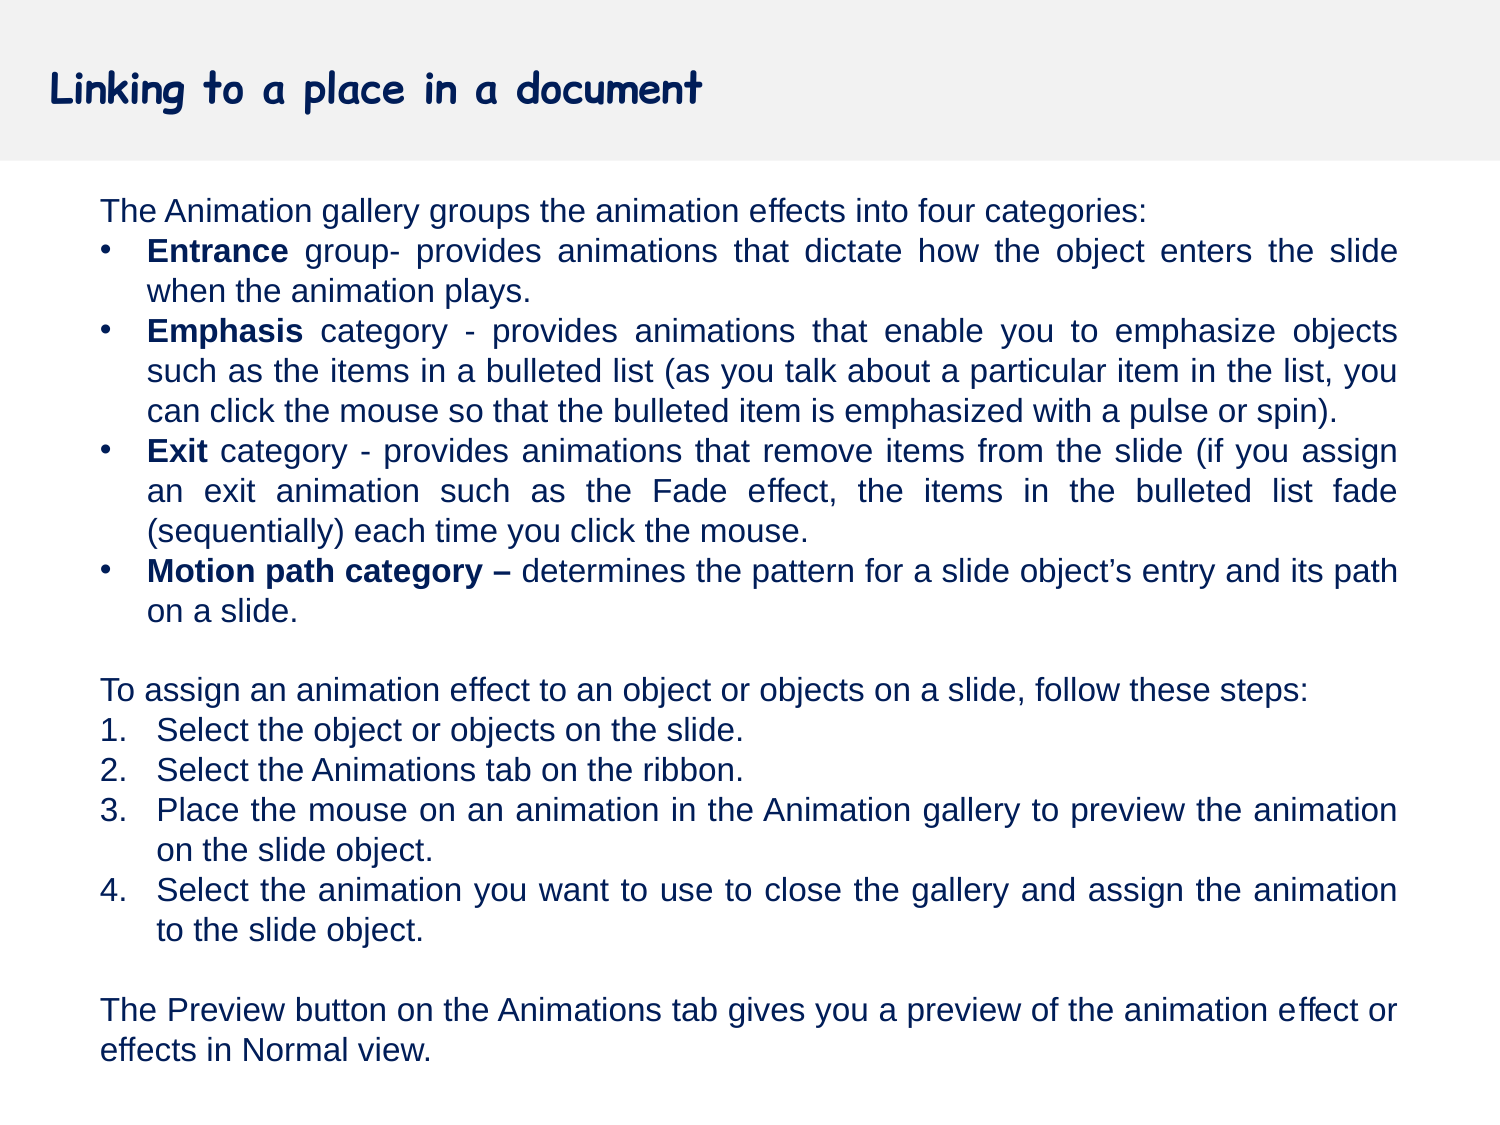

# Linking to a place in a document
The Animation gallery groups the animation eﬀects into four categories:
Entrance group- provides animations that dictate how the object enters the slide when the animation plays.
Emphasis category - provides animations that enable you to emphasize objects such as the items in a bulleted list (as you talk about a particular item in the list, you can click the mouse so that the bulleted item is emphasized with a pulse or spin).
Exit category - provides animations that remove items from the slide (if you assign an exit animation such as the Fade eﬀect, the items in the bulleted list fade (sequentially) each time you click the mouse.
Motion path category – determines the pattern for a slide object’s entry and its path on a slide.

To assign an animation eﬀect to an object or objects on a slide, follow these steps:
Select the object or objects on the slide.
Select the Animations tab on the ribbon.
Place the mouse on an animation in the Animation gallery to preview the animation on the slide object.
Select the animation you want to use to close the gallery and assign the animation to the slide object.

The Preview button on the Animations tab gives you a preview of the animation eﬀect or eﬀects in Normal view.